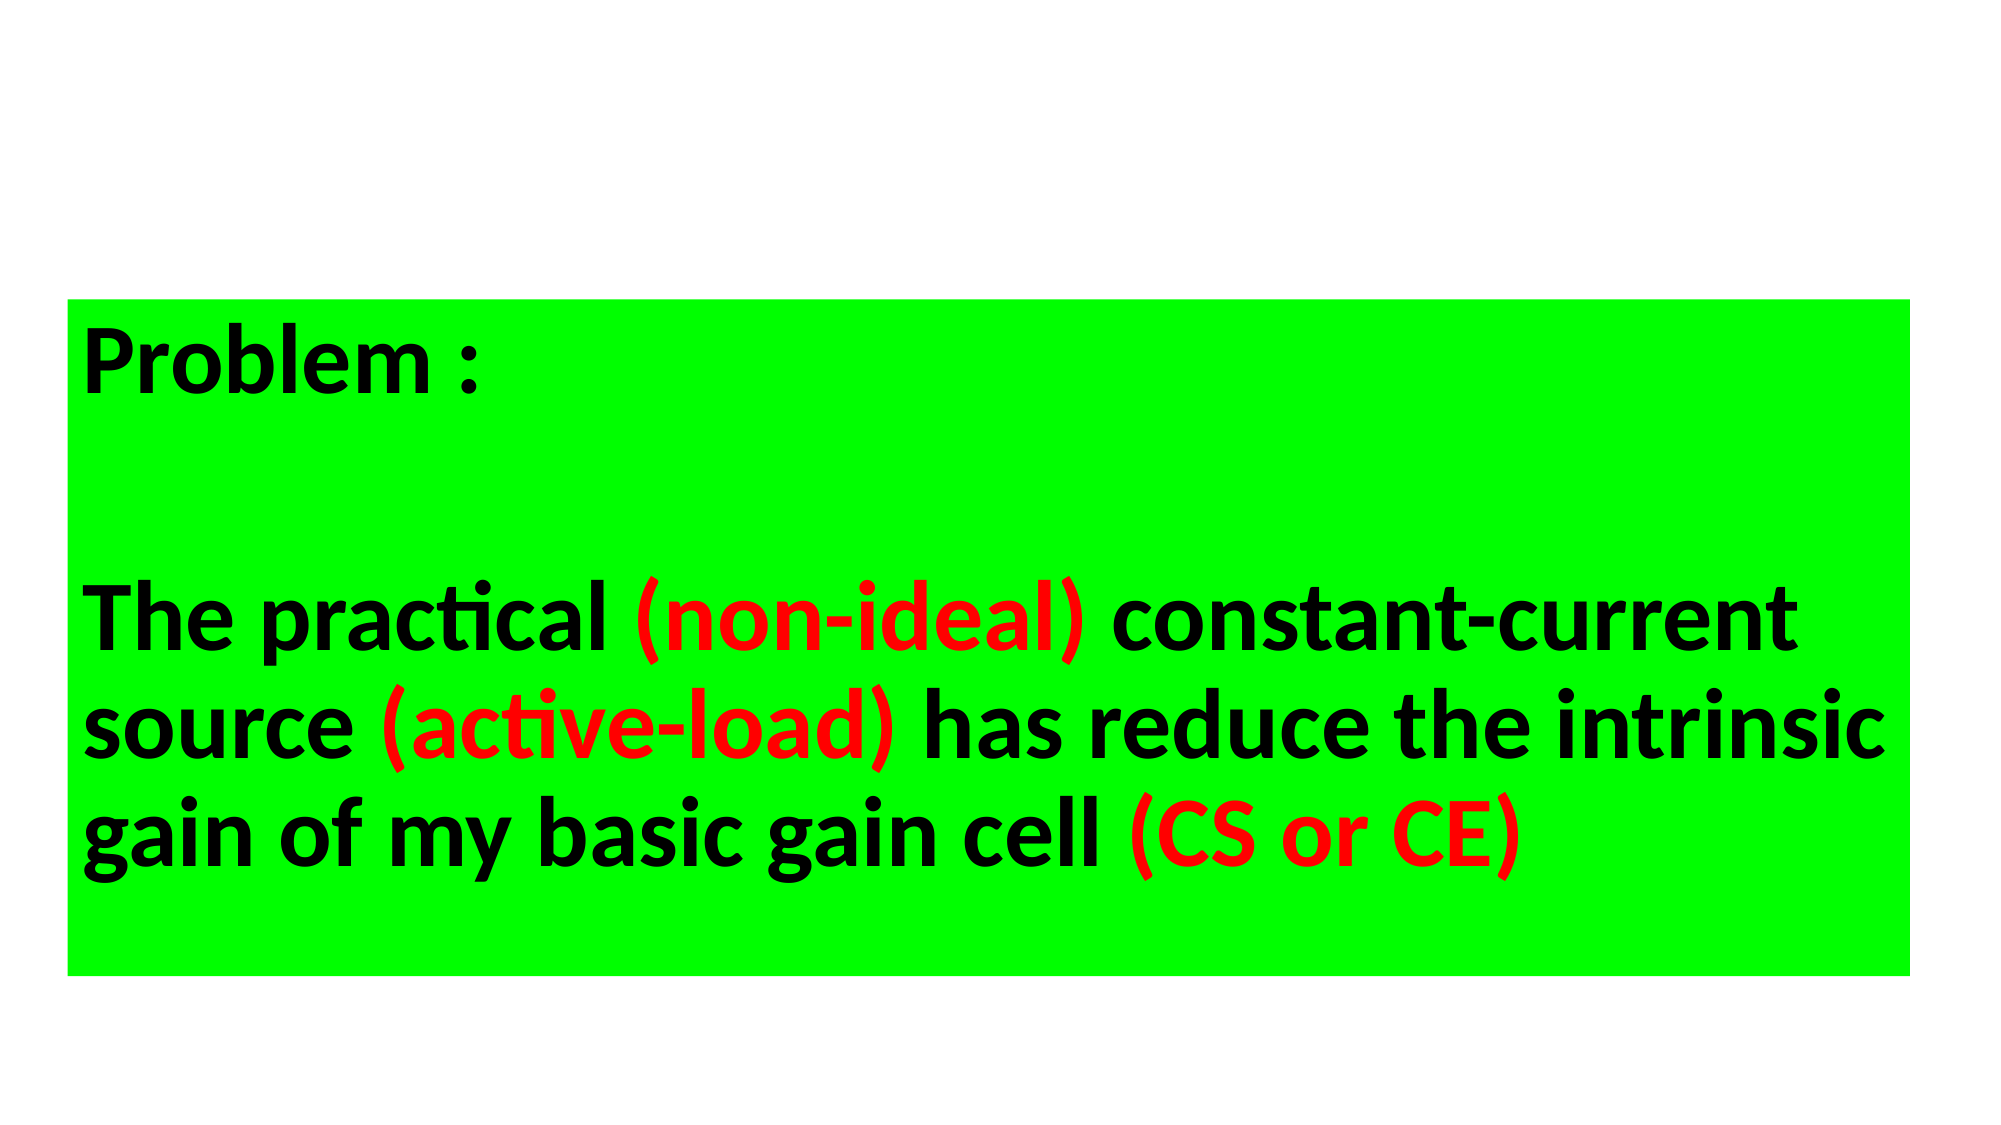

Problem :

The practical (non-ideal) constant-current source (active-load) has reduce the intrinsic gain of my basic gain cell (CS or CE)